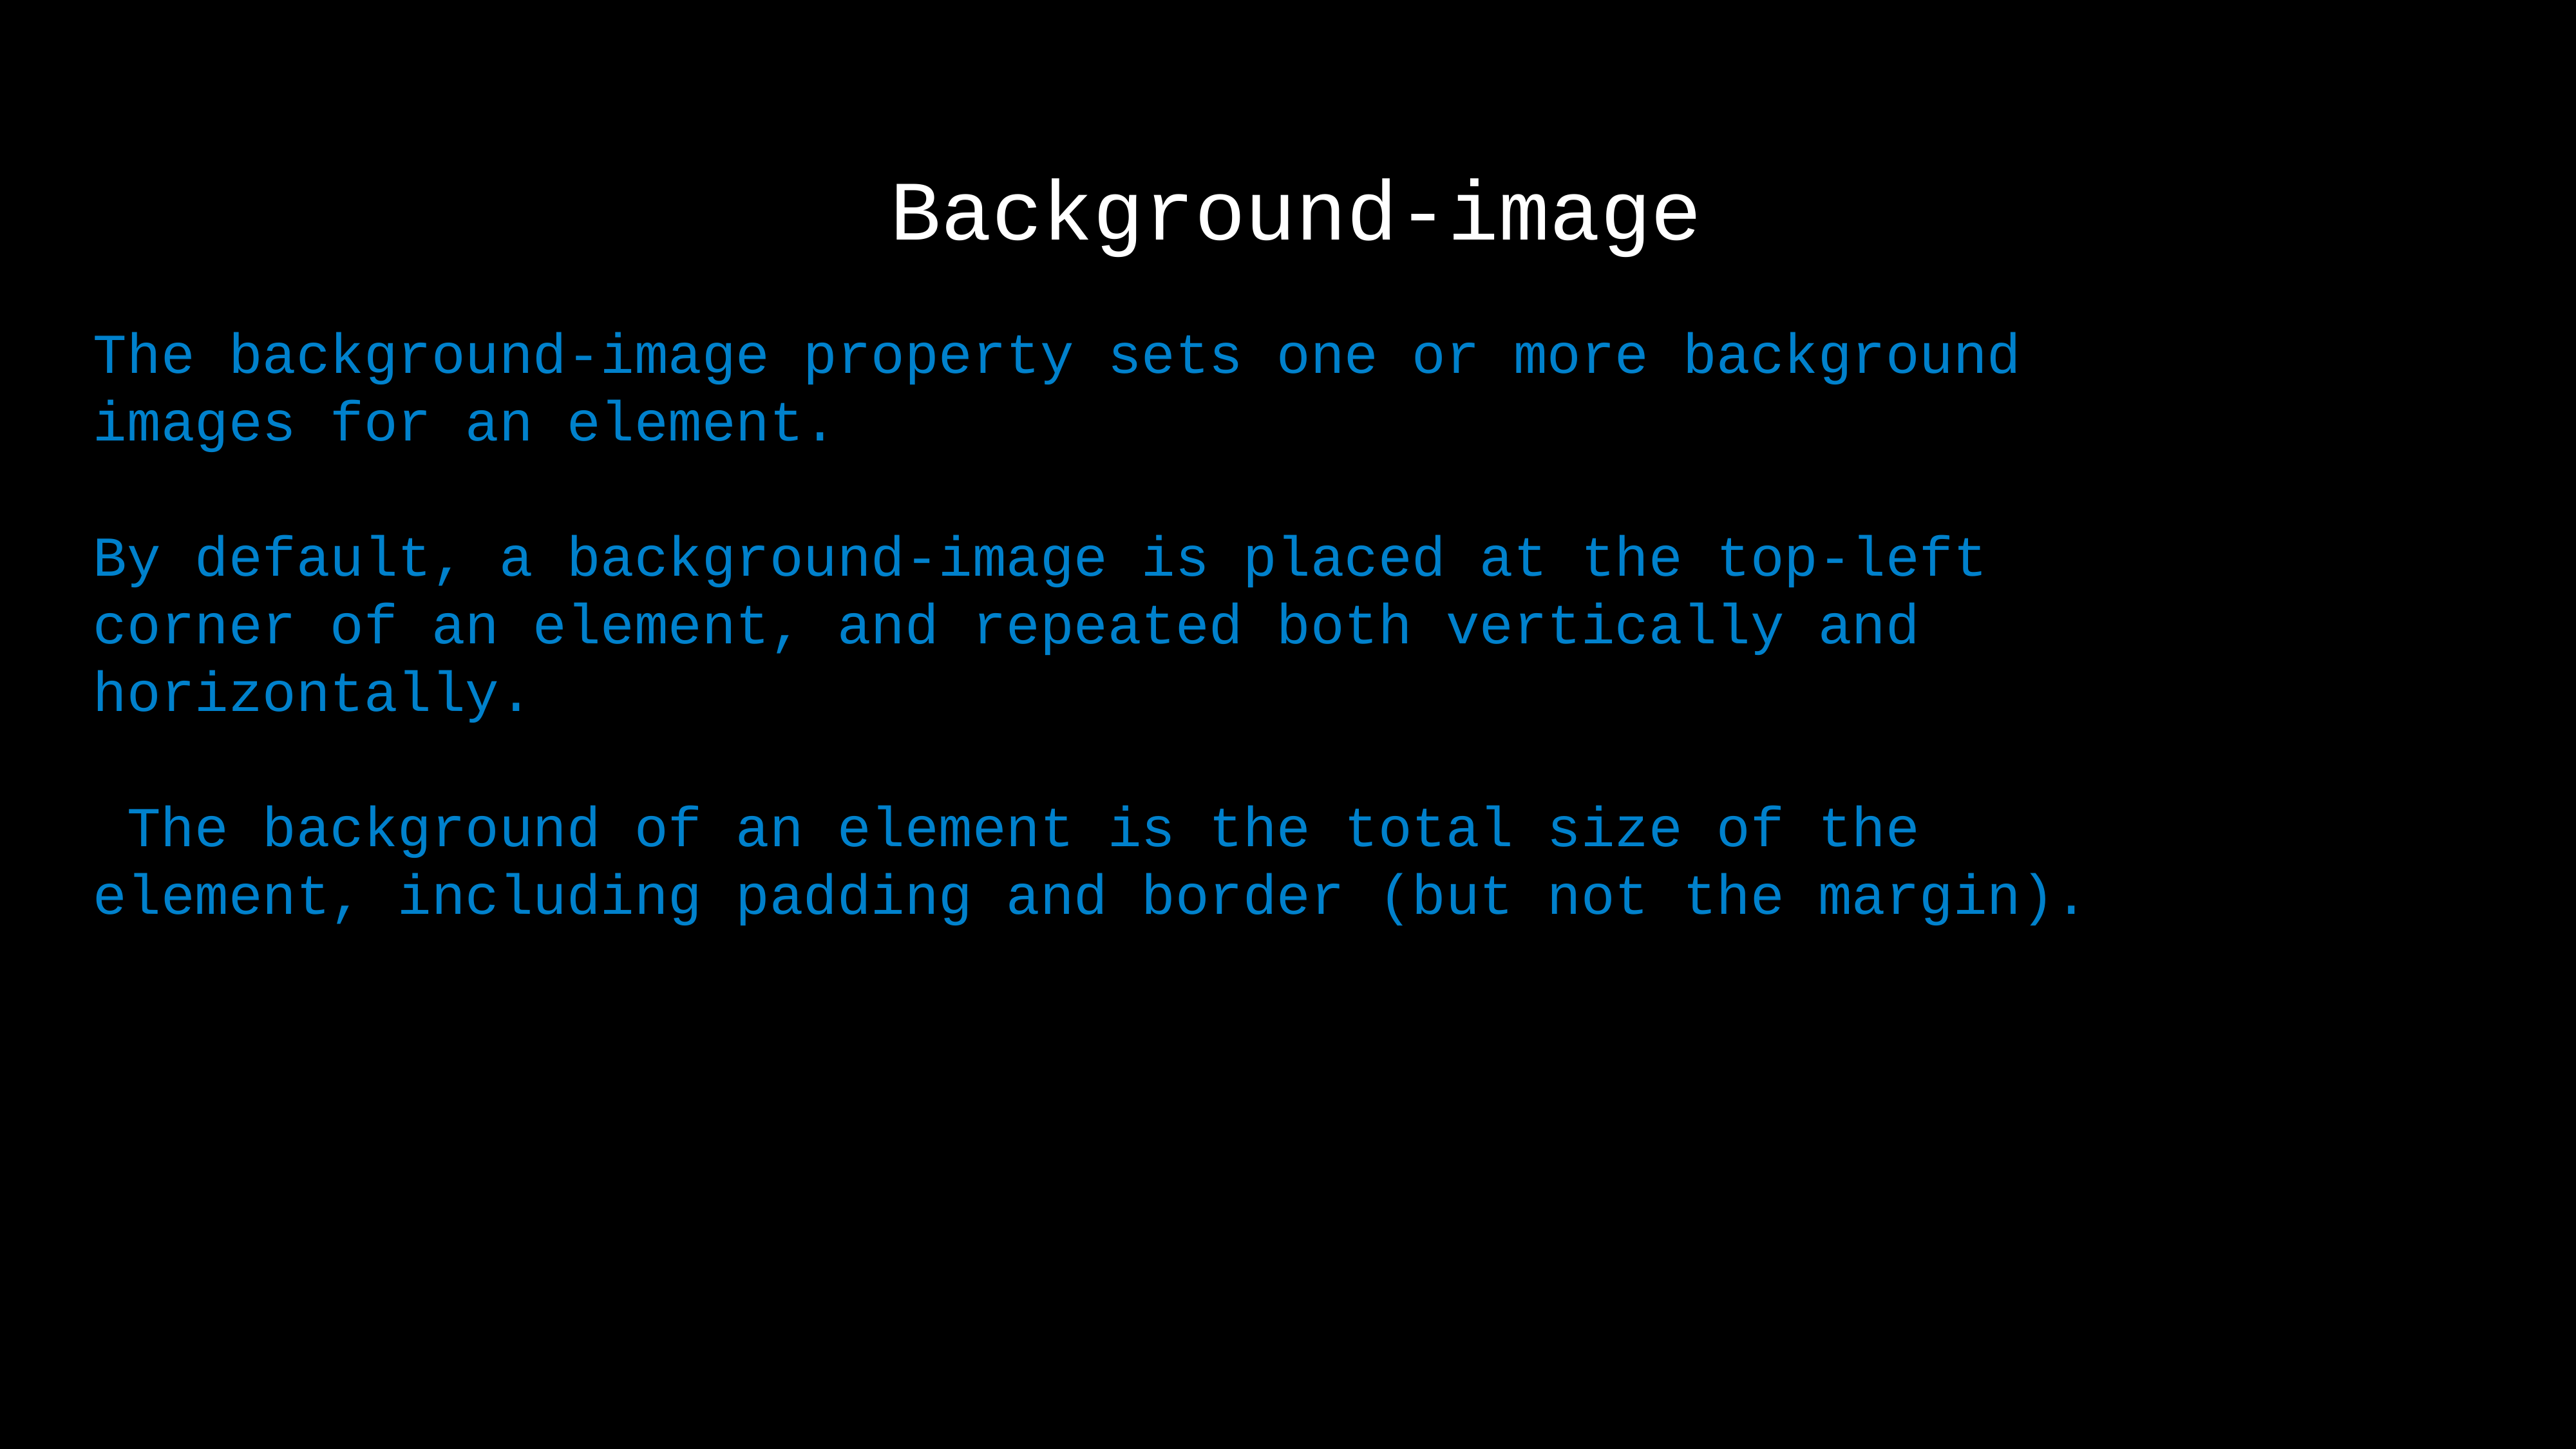

Background-image

The background-image property sets one or more background images for an element.

By default, a background-image is placed at the top-left corner of an element, and repeated both vertically and horizontally.

 The background of an element is the total size of the element, including padding and border (but not the margin).

The font-weight property sets how thick or thin characters in text should be displayed.